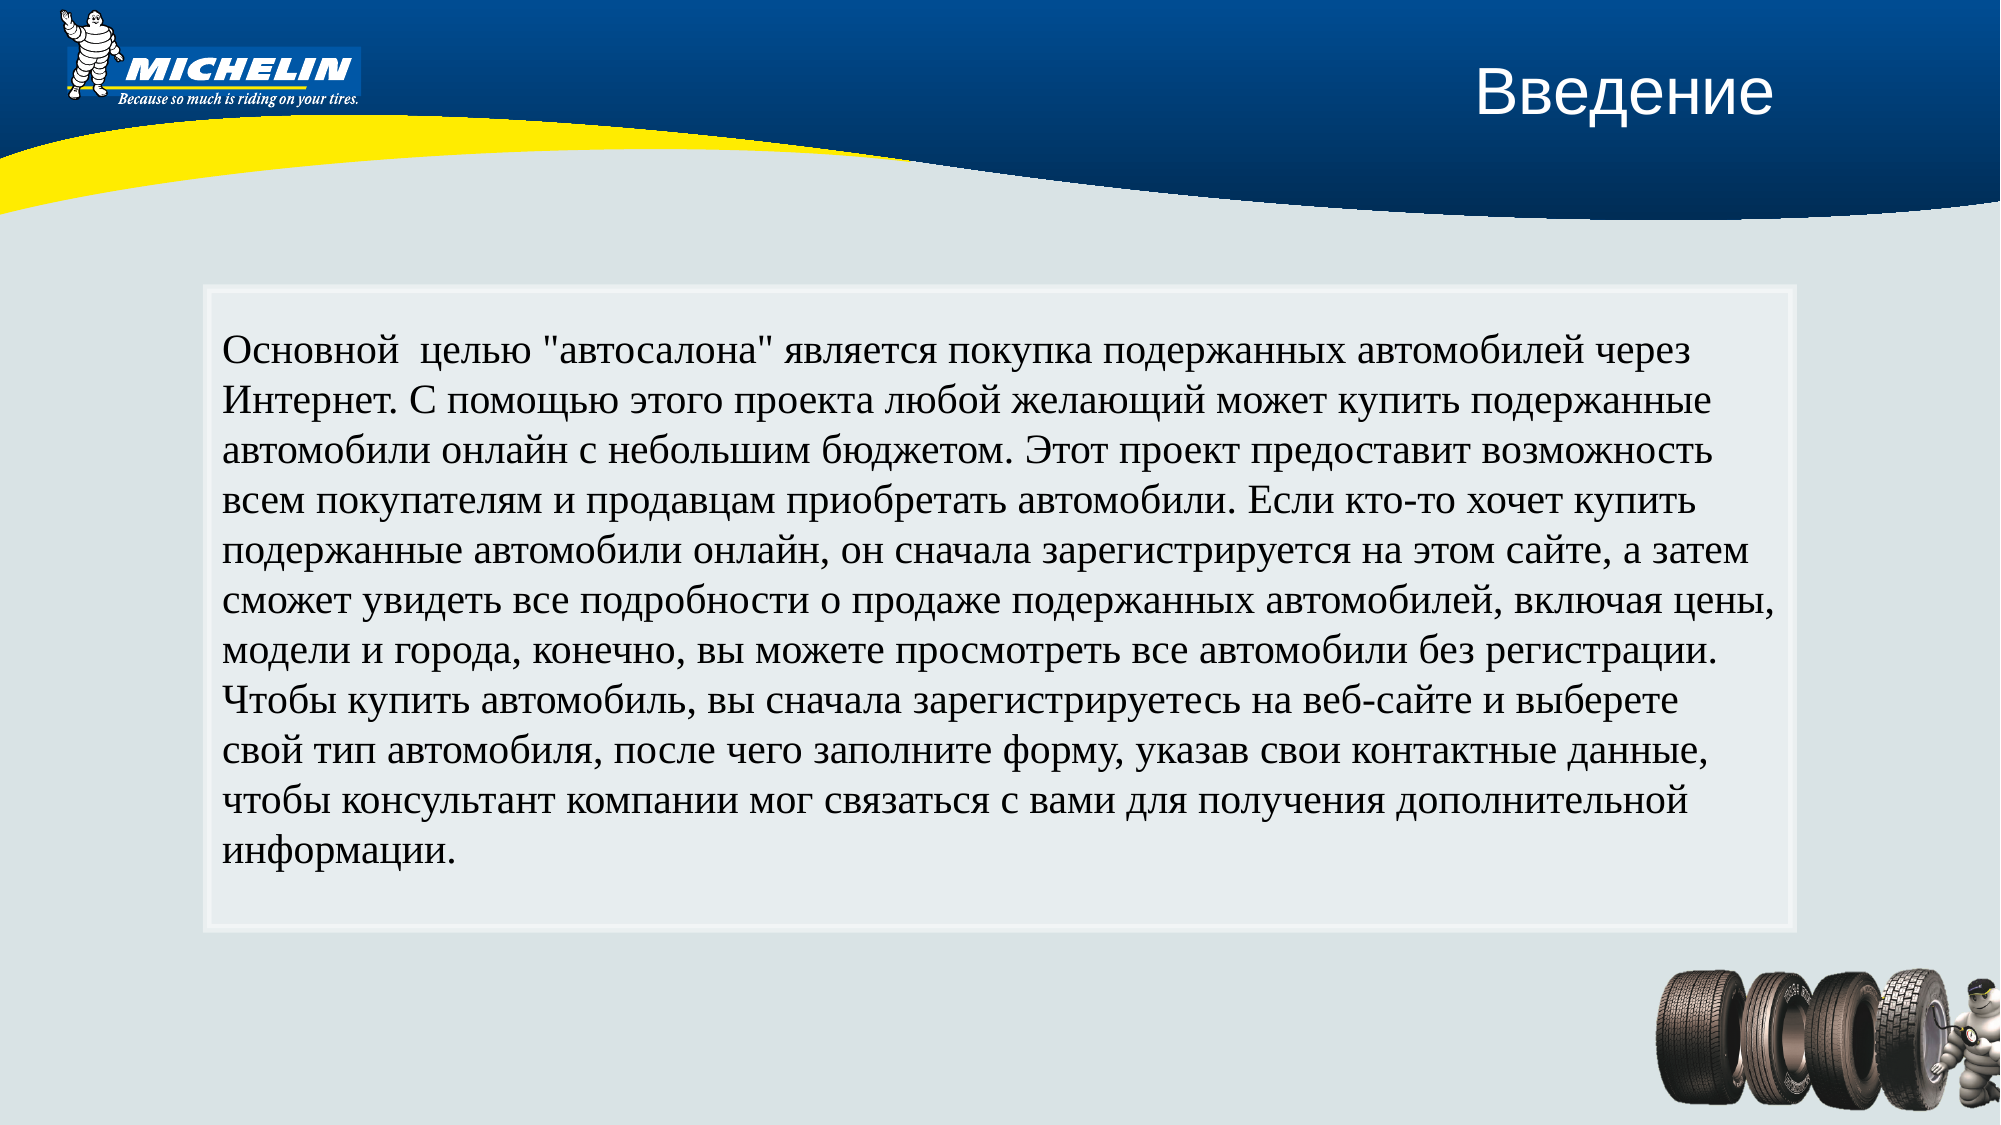

Введение

Основной  целью "автосалона" является покупка подержанных автомобилей через
Интернет. С помощью этого проекта любой желающий может купить подержанные автомобили онлайн с небольшим бюджетом. Этот проект предоставит возможность всем покупателям и продавцам приобретать автомобили. Если кто-то хочет купить
подержанные автомобили онлайн, он сначала зарегистрируется на этом сайте, а затем сможет увидеть все подробности о продаже подержанных автомобилей, включая цены, модели и города, конечно, вы можете просмотреть все автомобили без регистрации.
Чтобы купить автомобиль, вы сначала зарегистрируетесь на веб-сайте и выберете
свой тип автомобиля, после чего заполните форму, указав свои контактные данные, чтобы консультант компании мог связаться с вами для получения дополнительной информации.